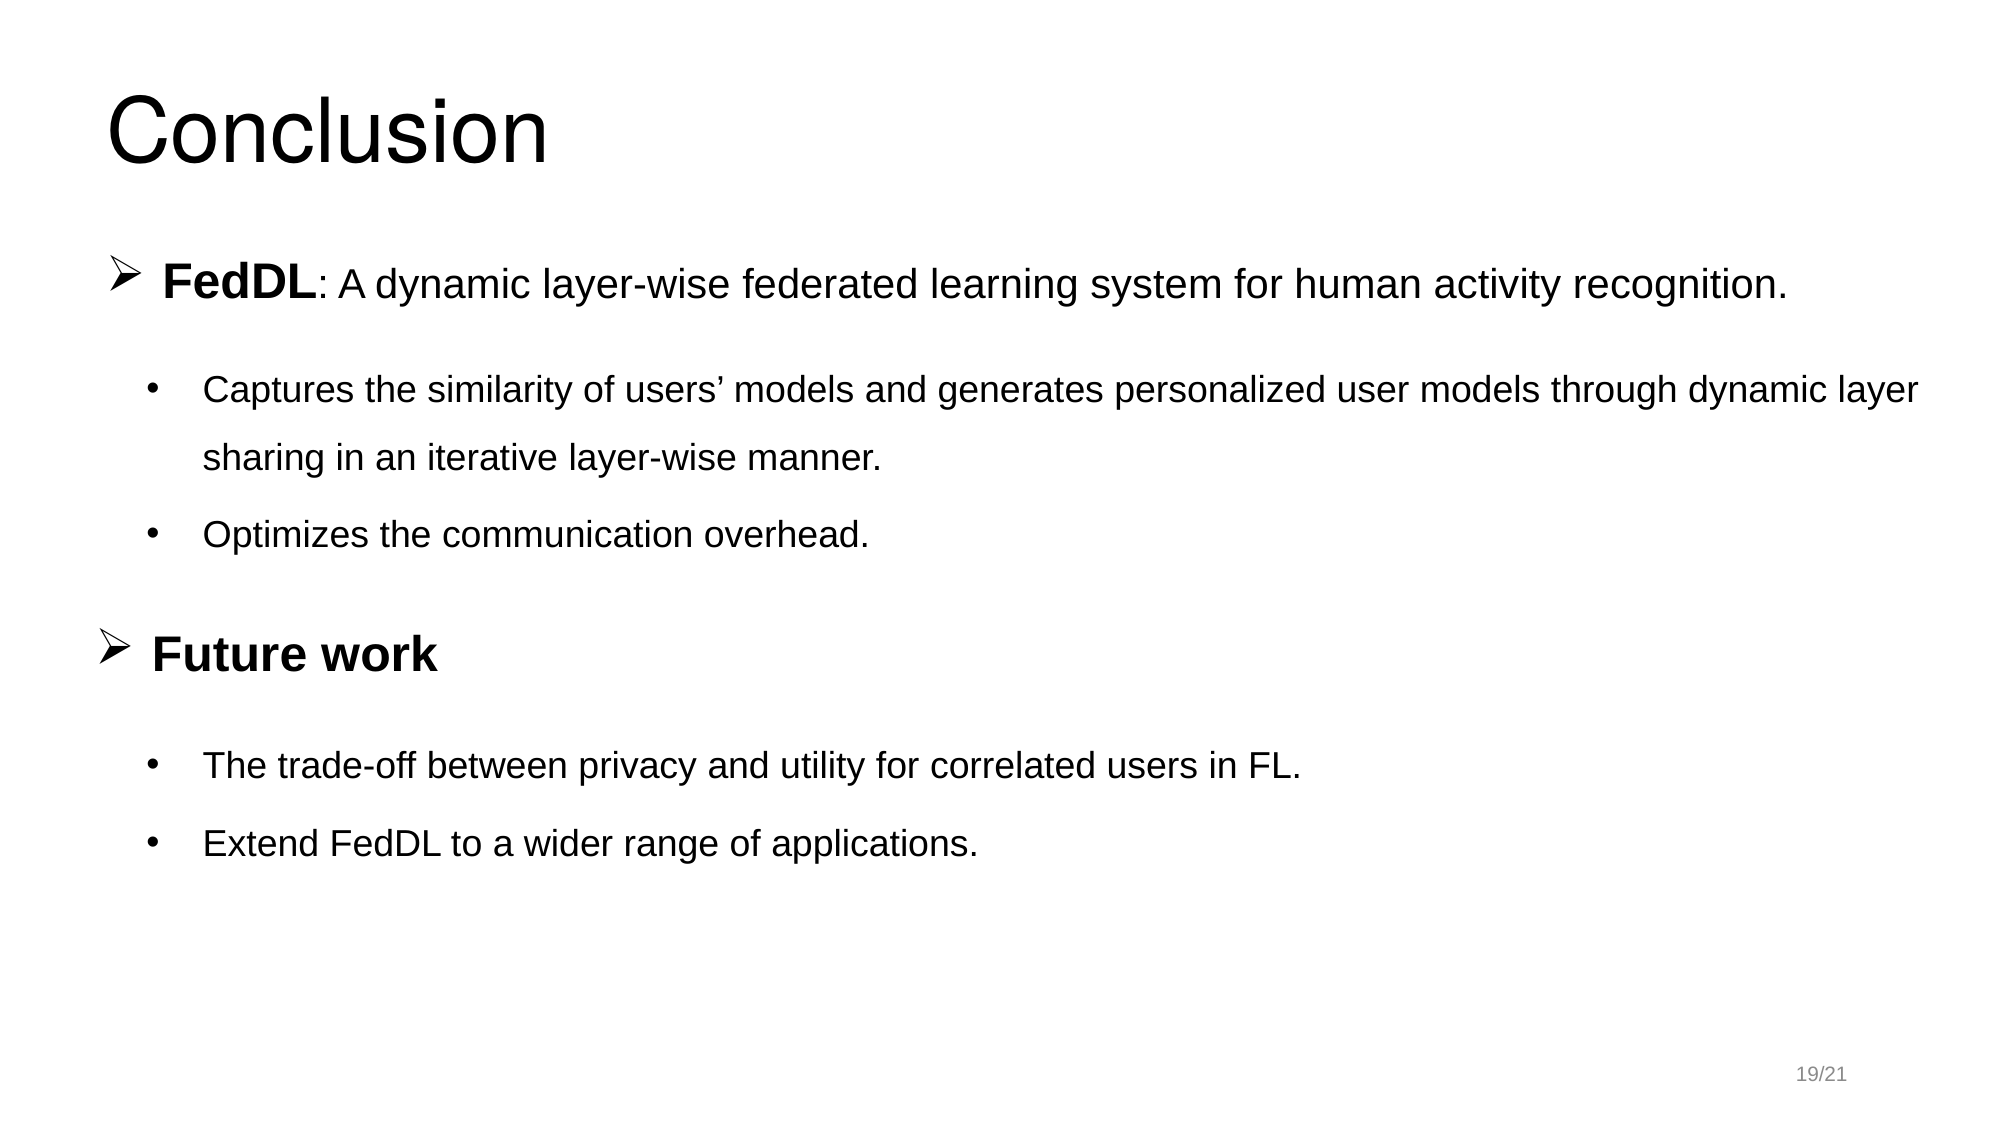

# Conclusion
FedDL: A dynamic layer-wise federated learning system for human activity recognition.

Captures the similarity of users’ models and generates personalized user models through dynamic layer sharing in an iterative layer-wise manner.
Optimizes the communication overhead.
Future work
The trade-off between privacy and utility for correlated users in FL.
Extend FedDL to a wider range of applications.
19/21